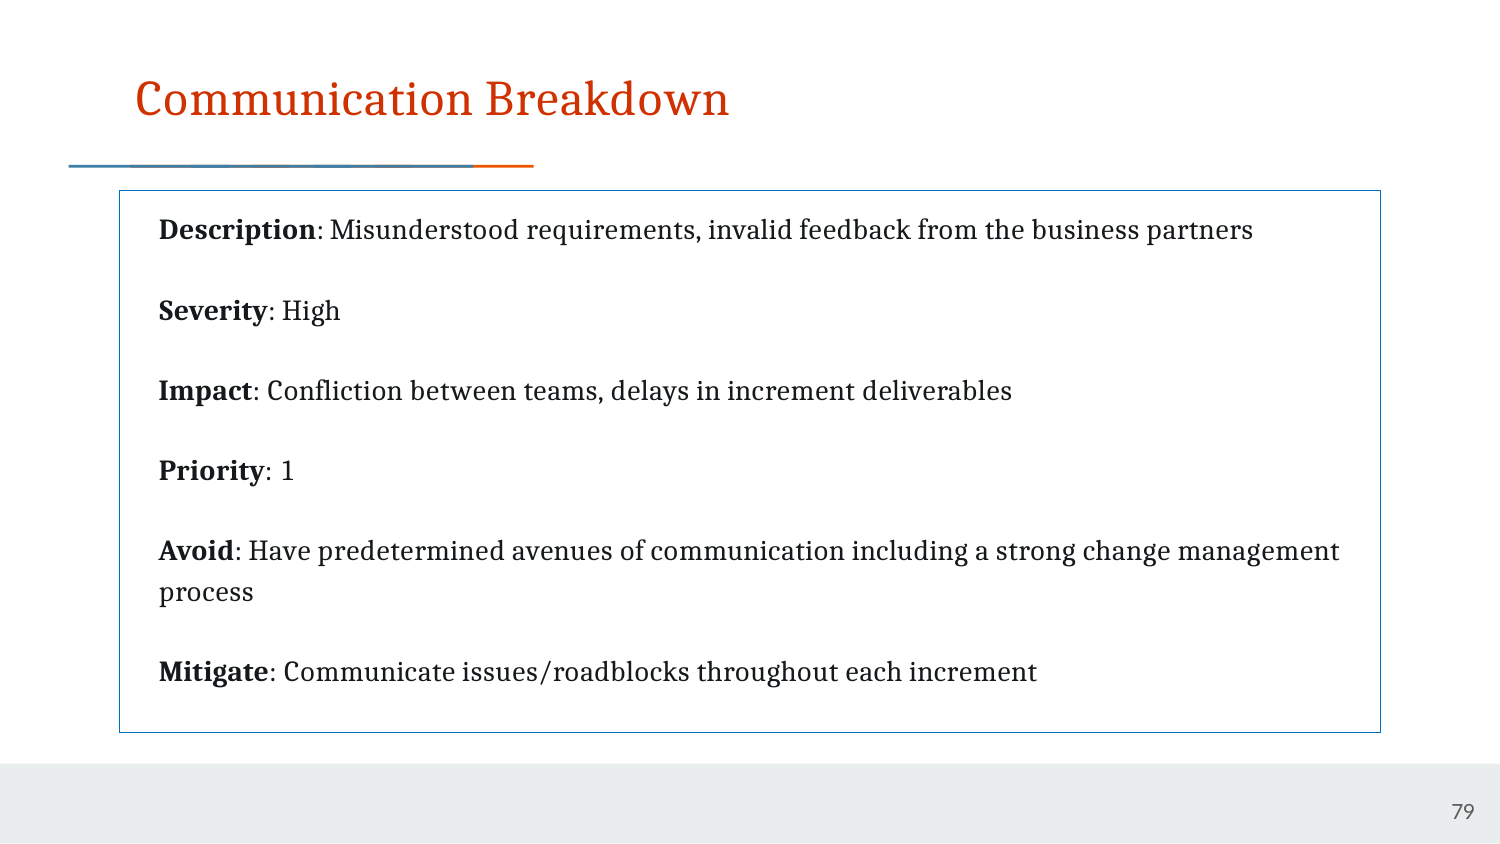

# Communication Breakdown
Description: Misunderstood requirements, invalid feedback from the business partners

Severity: High

Impact: Confliction between teams, delays in increment deliverables

Priority: 1

Avoid: Have predetermined avenues of communication including a strong change management process

Mitigate: Communicate issues/roadblocks throughout each increment

79